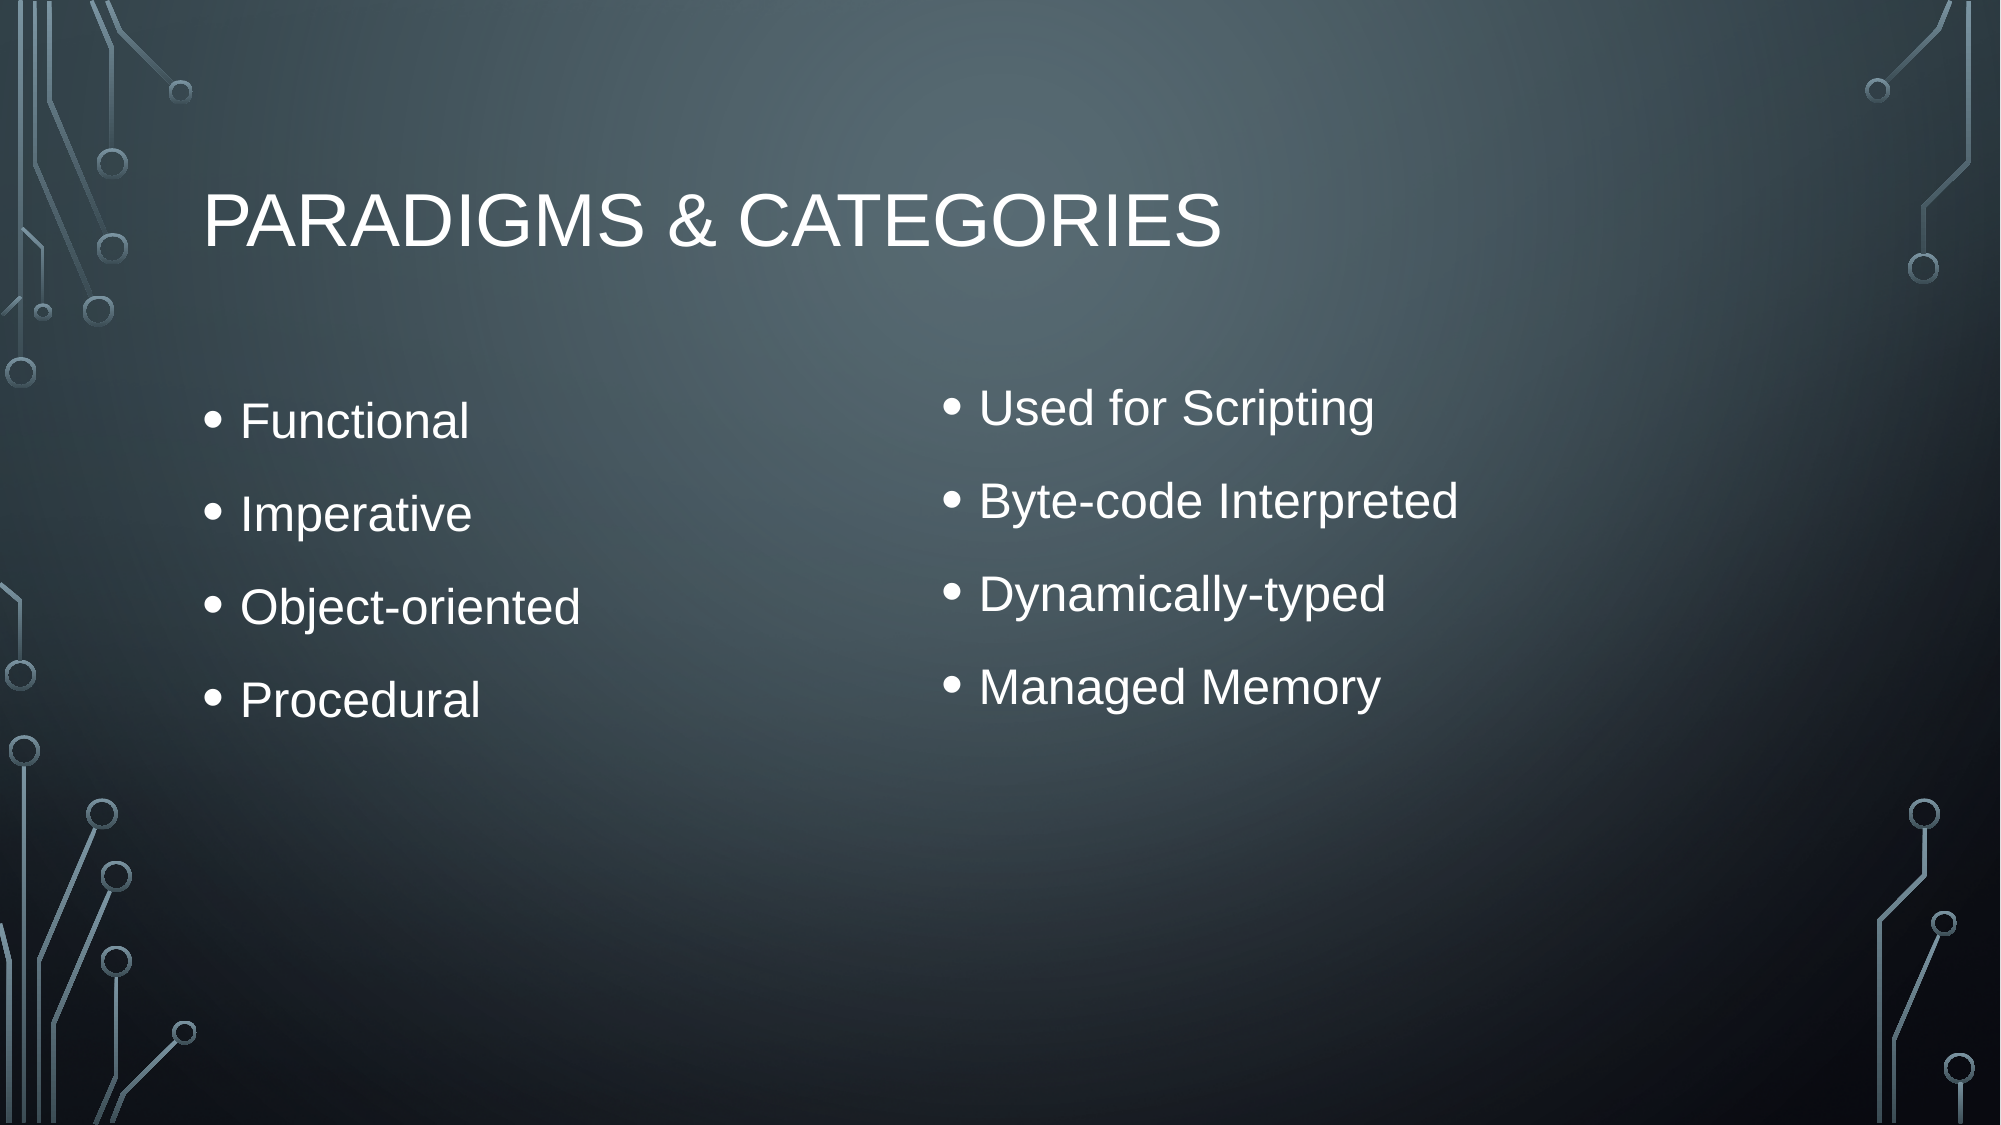

# Paradigms & categories
Used for Scripting
Byte-code Interpreted
Dynamically-typed
Managed Memory
Functional
Imperative
Object-oriented
Procedural